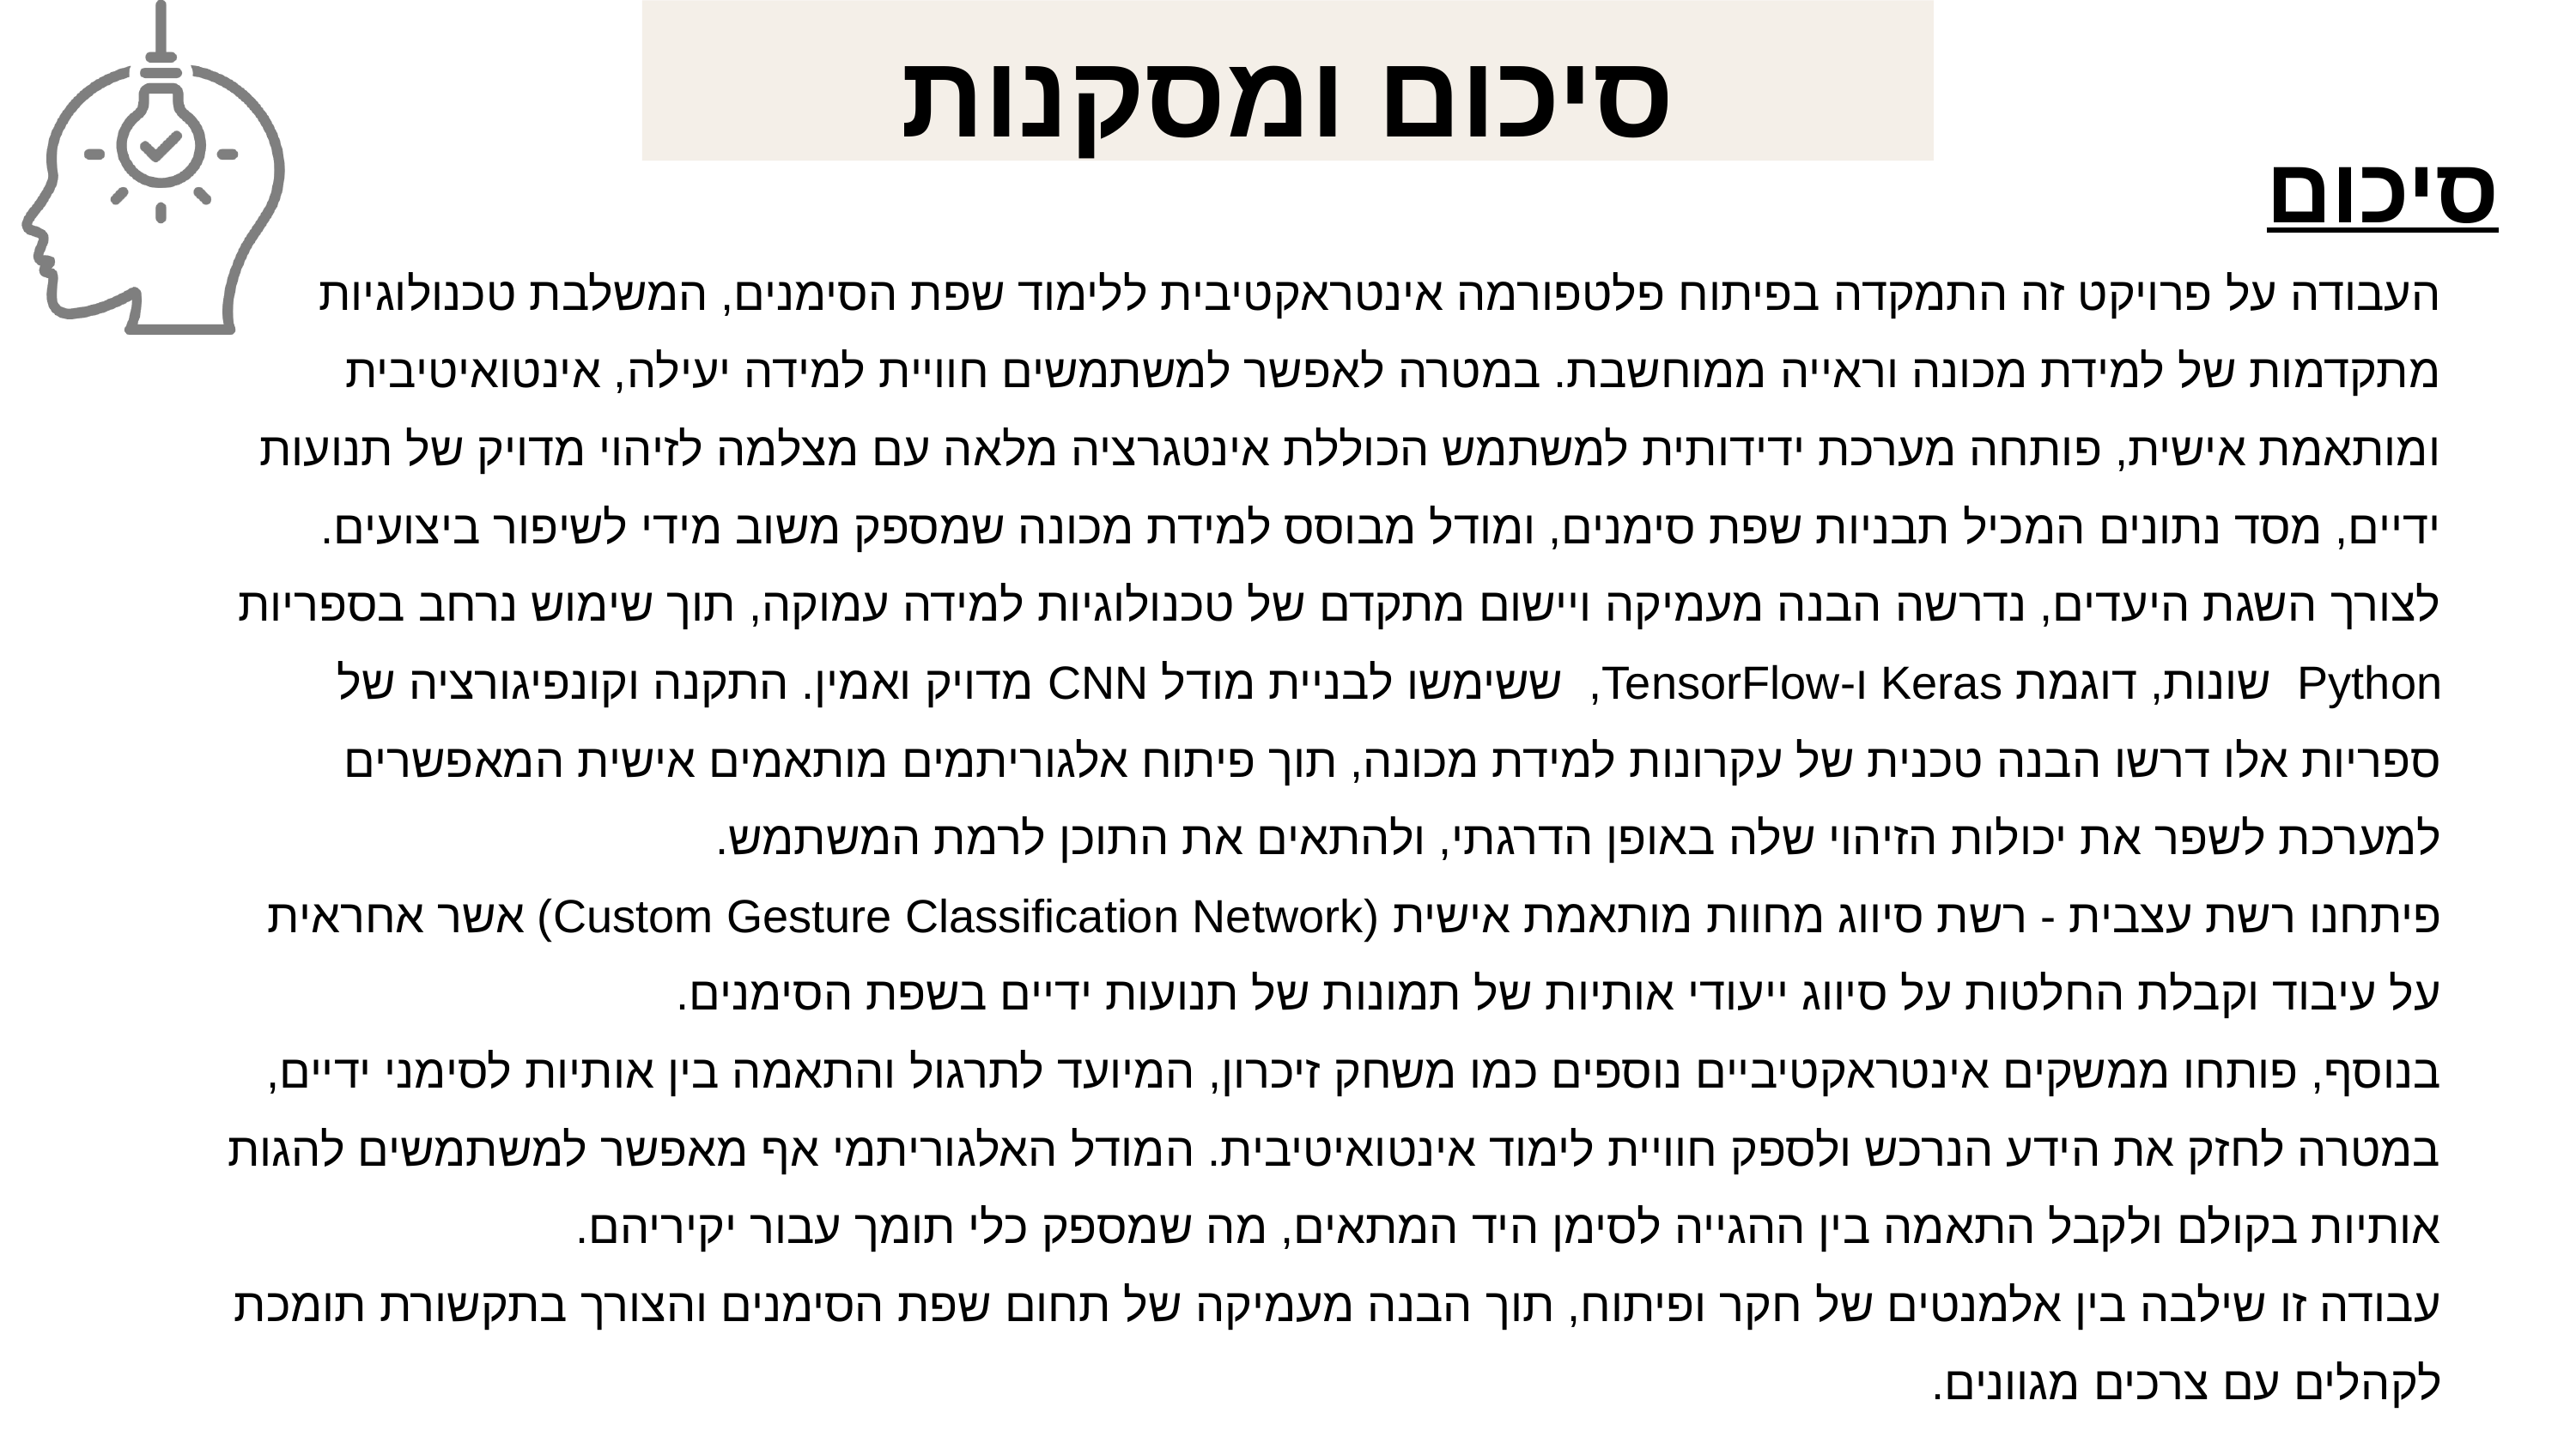

סיכום ומסקנות
סיכום
העבודה על פרויקט זה התמקדה בפיתוח פלטפורמה אינטראקטיבית ללימוד שפת הסימנים, המשלבת טכנולוגיות מתקדמות של למידת מכונה וראייה ממוחשבת. במטרה לאפשר למשתמשים חוויית למידה יעילה, אינטואיטיבית ומותאמת אישית, פותחה מערכת ידידותית למשתמש הכוללת אינטגרציה מלאה עם מצלמה לזיהוי מדויק של תנועות ידיים, מסד נתונים המכיל תבניות שפת סימנים, ומודל מבוסס למידת מכונה שמספק משוב מידי לשיפור ביצועים.
לצורך השגת היעדים, נדרשה הבנה מעמיקה ויישום מתקדם של טכנולוגיות למידה עמוקה, תוך שימוש נרחב בספריות Python  שונות, דוגמת Keras ו-TensorFlow,  ששימשו לבניית מודל CNN מדויק ואמין. התקנה וקונפיגורציה של ספריות אלו דרשו הבנה טכנית של עקרונות למידת מכונה, תוך פיתוח אלגוריתמים מותאמים אישית המאפשרים למערכת לשפר את יכולות הזיהוי שלה באופן הדרגתי, ולהתאים את התוכן לרמת המשתמש.
פיתחנו רשת עצבית - רשת סיווג מחוות מותאמת אישית (Custom Gesture Classification Network) אשר אחראית על עיבוד וקבלת החלטות על סיווג ייעודי אותיות של תמונות של תנועות ידיים בשפת הסימנים.
בנוסף, פותחו ממשקים אינטראקטיביים נוספים כמו משחק זיכרון, המיועד לתרגול והתאמה בין אותיות לסימני ידיים, במטרה לחזק את הידע הנרכש ולספק חוויית לימוד אינטואיטיבית. המודל האלגוריתמי אף מאפשר למשתמשים להגות אותיות בקולם ולקבל התאמה בין ההגייה לסימן היד המתאים, מה שמספק כלי תומך עבור יקיריהם.
עבודה זו שילבה בין אלמנטים של חקר ופיתוח, תוך הבנה מעמיקה של תחום שפת הסימנים והצורך בתקשורת תומכת לקהלים עם צרכים מגוונים.